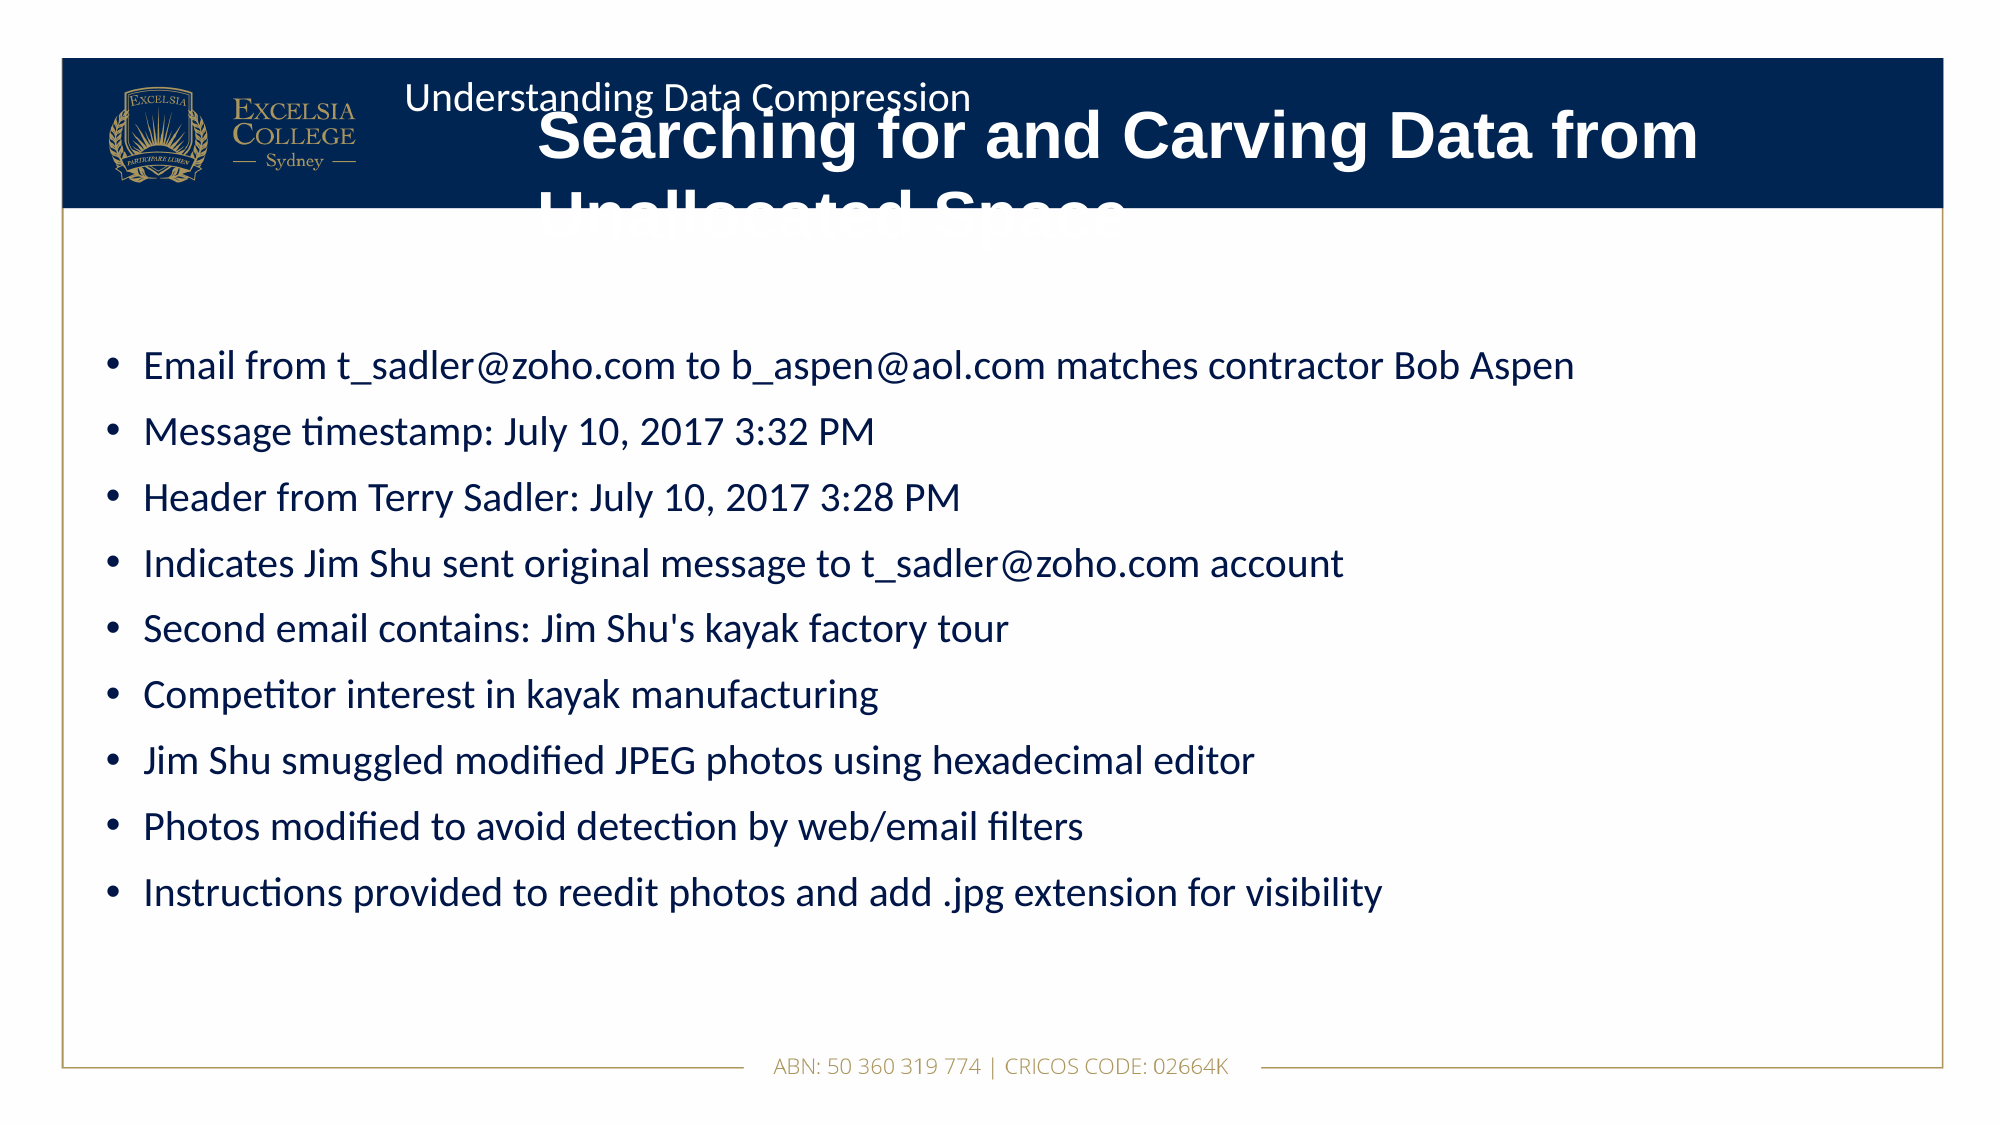

# Understanding Data Compression
Searching for and Carving Data from Unallocated Space
Email from t_sadler@zoho.com to b_aspen@aol.com matches contractor Bob Aspen
Message timestamp: July 10, 2017 3:32 PM
Header from Terry Sadler: July 10, 2017 3:28 PM
Indicates Jim Shu sent original message to t_sadler@zoho.com account
Second email contains: Jim Shu's kayak factory tour
Competitor interest in kayak manufacturing
Jim Shu smuggled modified JPEG photos using hexadecimal editor
Photos modified to avoid detection by web/email filters
Instructions provided to reedit photos and add .jpg extension for visibility